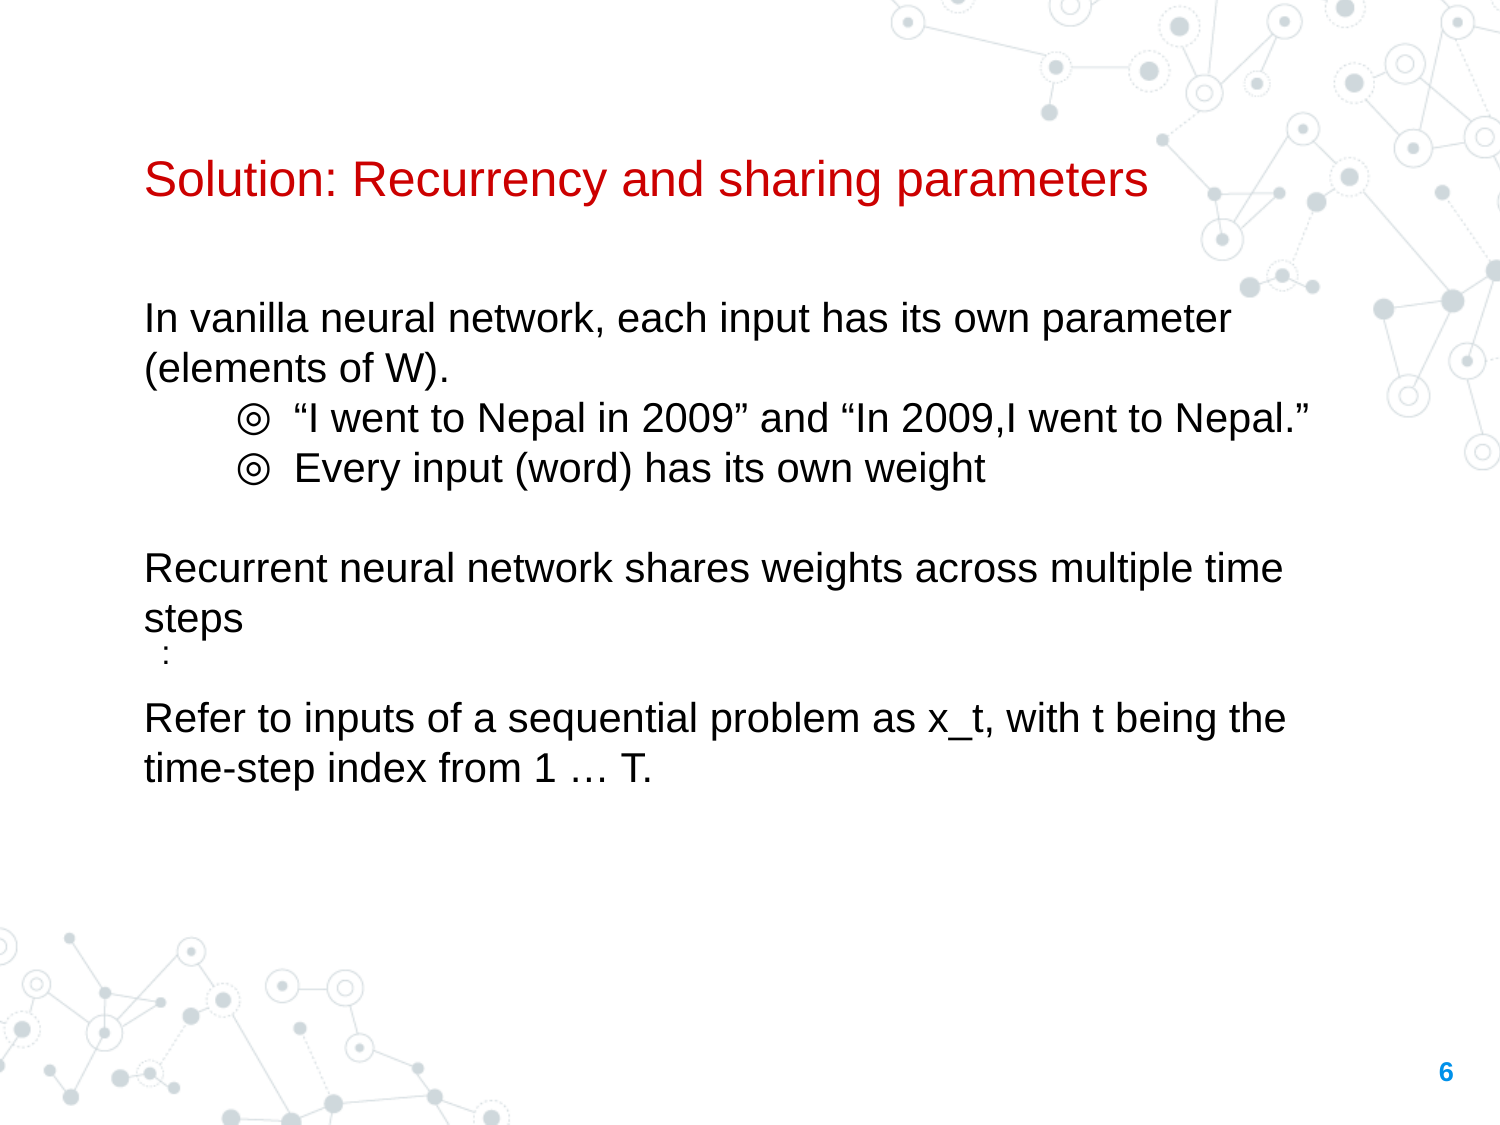

# Solution: Recurrency and sharing parameters
In vanilla neural network, each input has its own parameter (elements of W).
“I went to Nepal in 2009” and “In 2009,I went to Nepal.”
Every input (word) has its own weight

Recurrent neural network shares weights across multiple time steps

Refer to inputs of a sequential problem as x_t, with t being the time-step index from 1 … T.

:

6